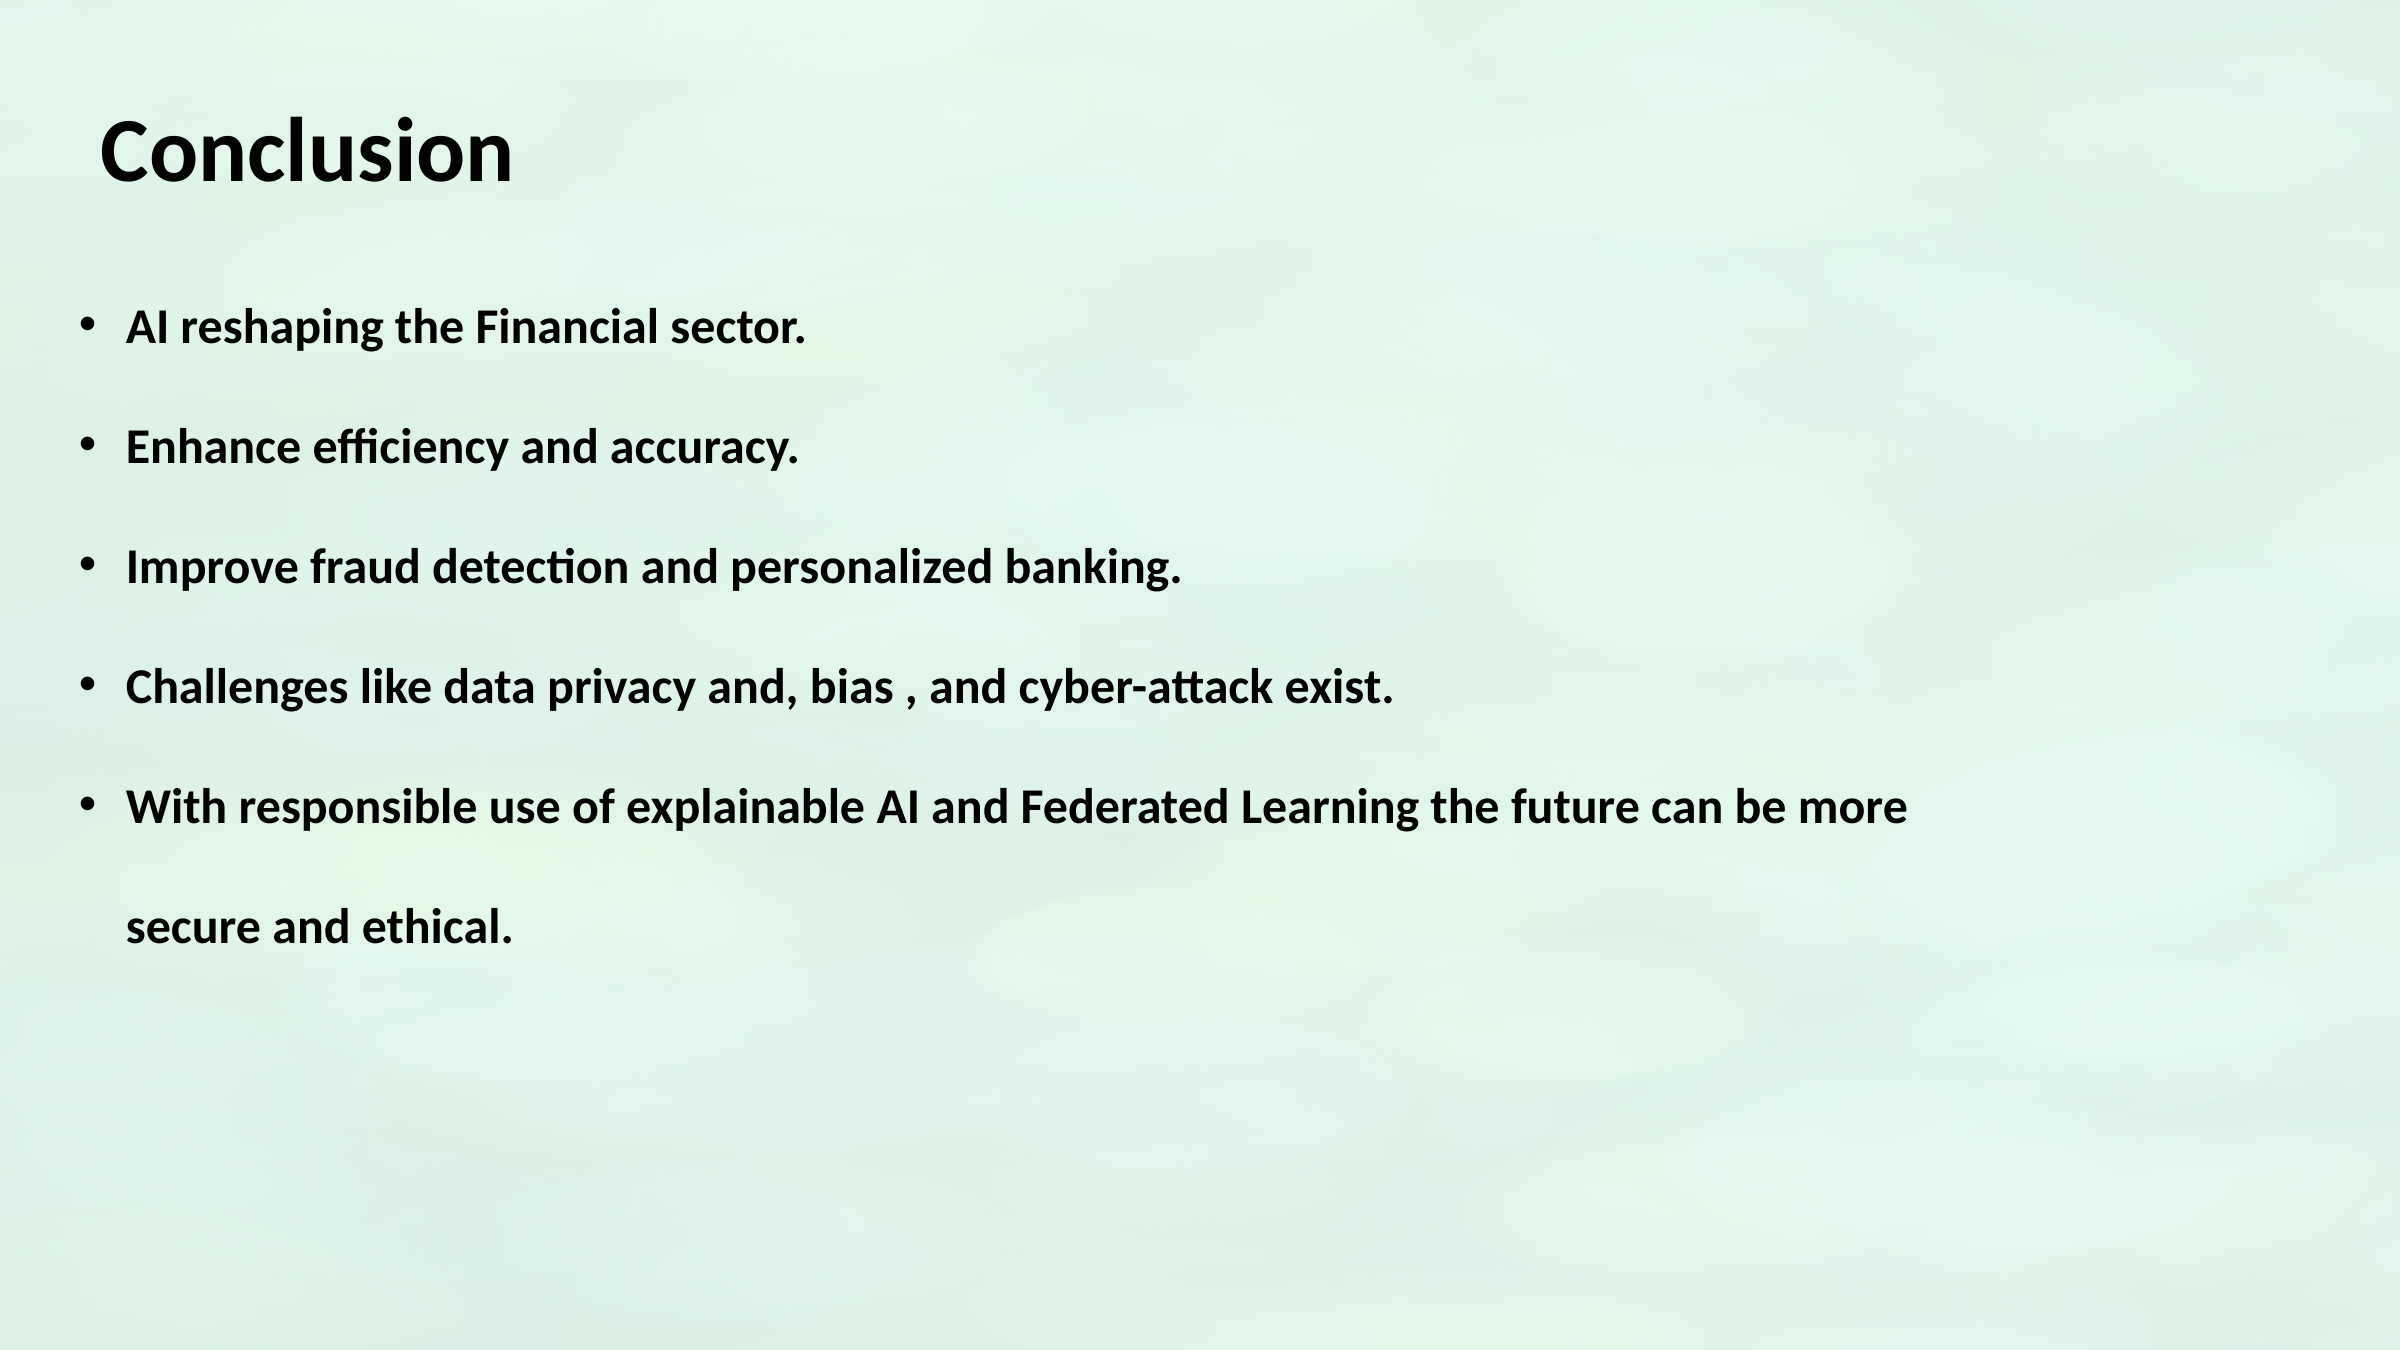

Conclusion
AI reshaping the Financial sector.
Enhance efficiency and accuracy.
Improve fraud detection and personalized banking.
Challenges like data privacy and, bias , and cyber-attack exist.
With responsible use of explainable AI and Federated Learning the future can be more secure and ethical.